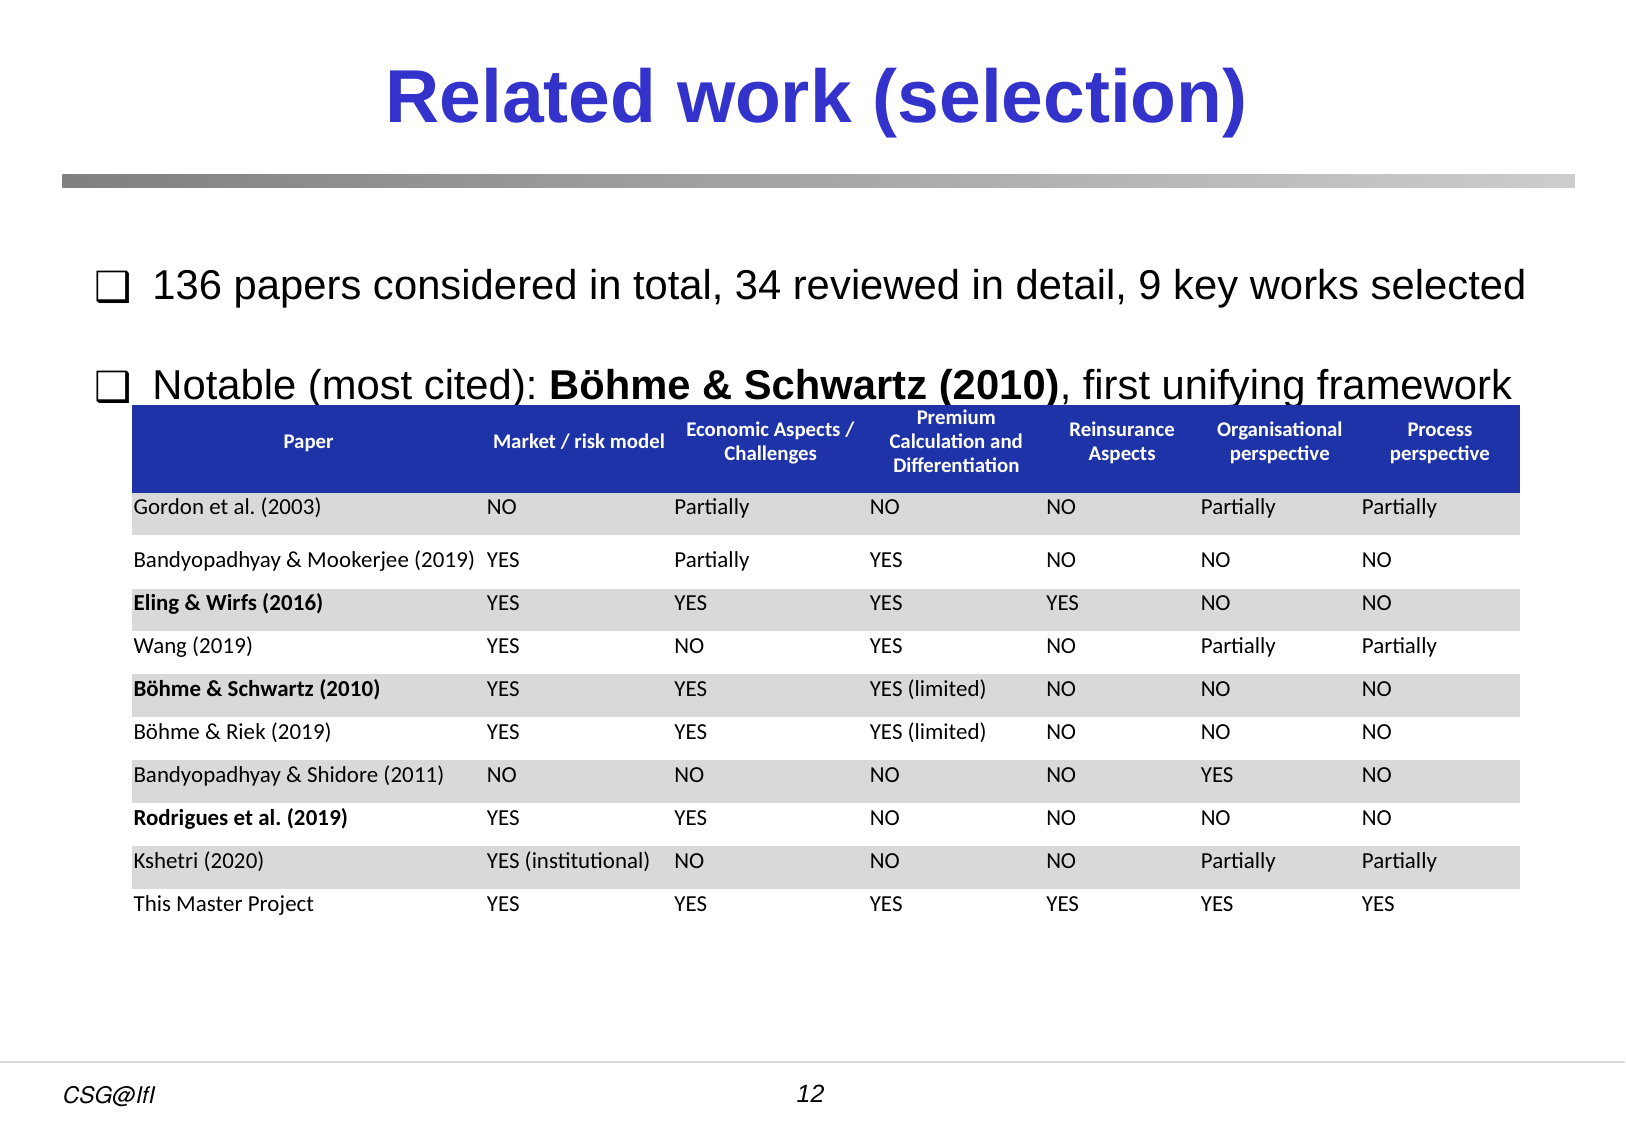

# Related work (selection)
136 papers considered in total, 34 reviewed in detail, 9 key works selected
Notable (most cited): Böhme & Schwartz (2010), first unifying framework
| Paper | Market / risk model | Economic Aspects / Challenges | Premium Calculation and Differentiation | Reinsurance Aspects | Organisational perspective | Process perspective |
| --- | --- | --- | --- | --- | --- | --- |
| Gordon et al. (2003) | NO | Partially | NO | NO | Partially | Partially |
| Bandyopadhyay & Mookerjee (2019) | YES | Partially | YES | NO | NO | NO |
| Eling & Wirfs (2016) | YES | YES | YES | YES | NO | NO |
| Wang (2019) | YES | NO | YES | NO | Partially | Partially |
| Böhme & Schwartz (2010) | YES | YES | YES (limited) | NO | NO | NO |
| Böhme & Riek (2019) | YES | YES | YES (limited) | NO | NO | NO |
| Bandyopadhyay & Shidore (2011) | NO | NO | NO | NO | YES | NO |
| Rodrigues et al. (2019) | YES | YES | NO | NO | NO | NO |
| Kshetri (2020) | YES (institutional) | NO | NO | NO | Partially | Partially |
| This Master Project | YES | YES | YES | YES | YES | YES |
12